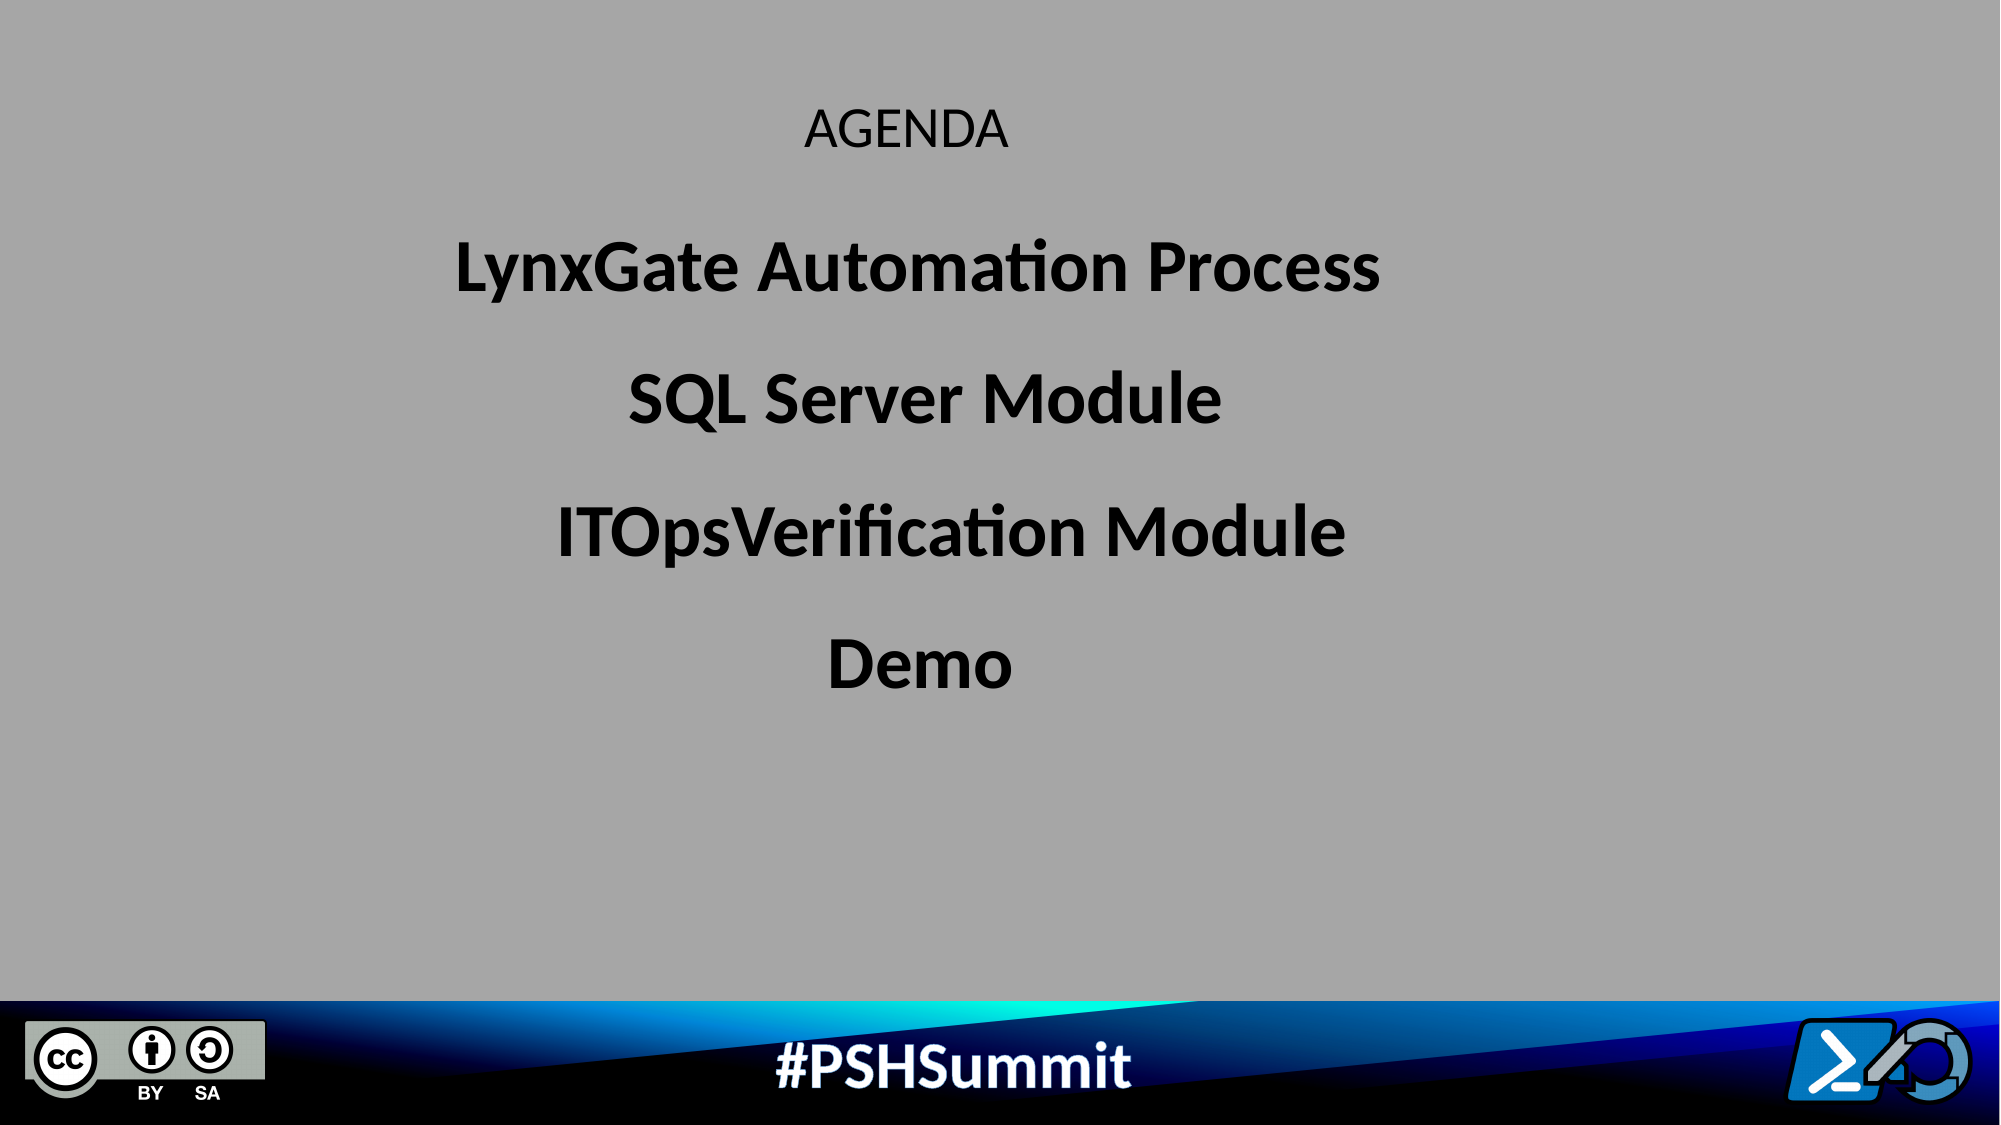

Agenda
LynxGate Automation Process
SQL Server Module
ITOpsVerification Module
Demo